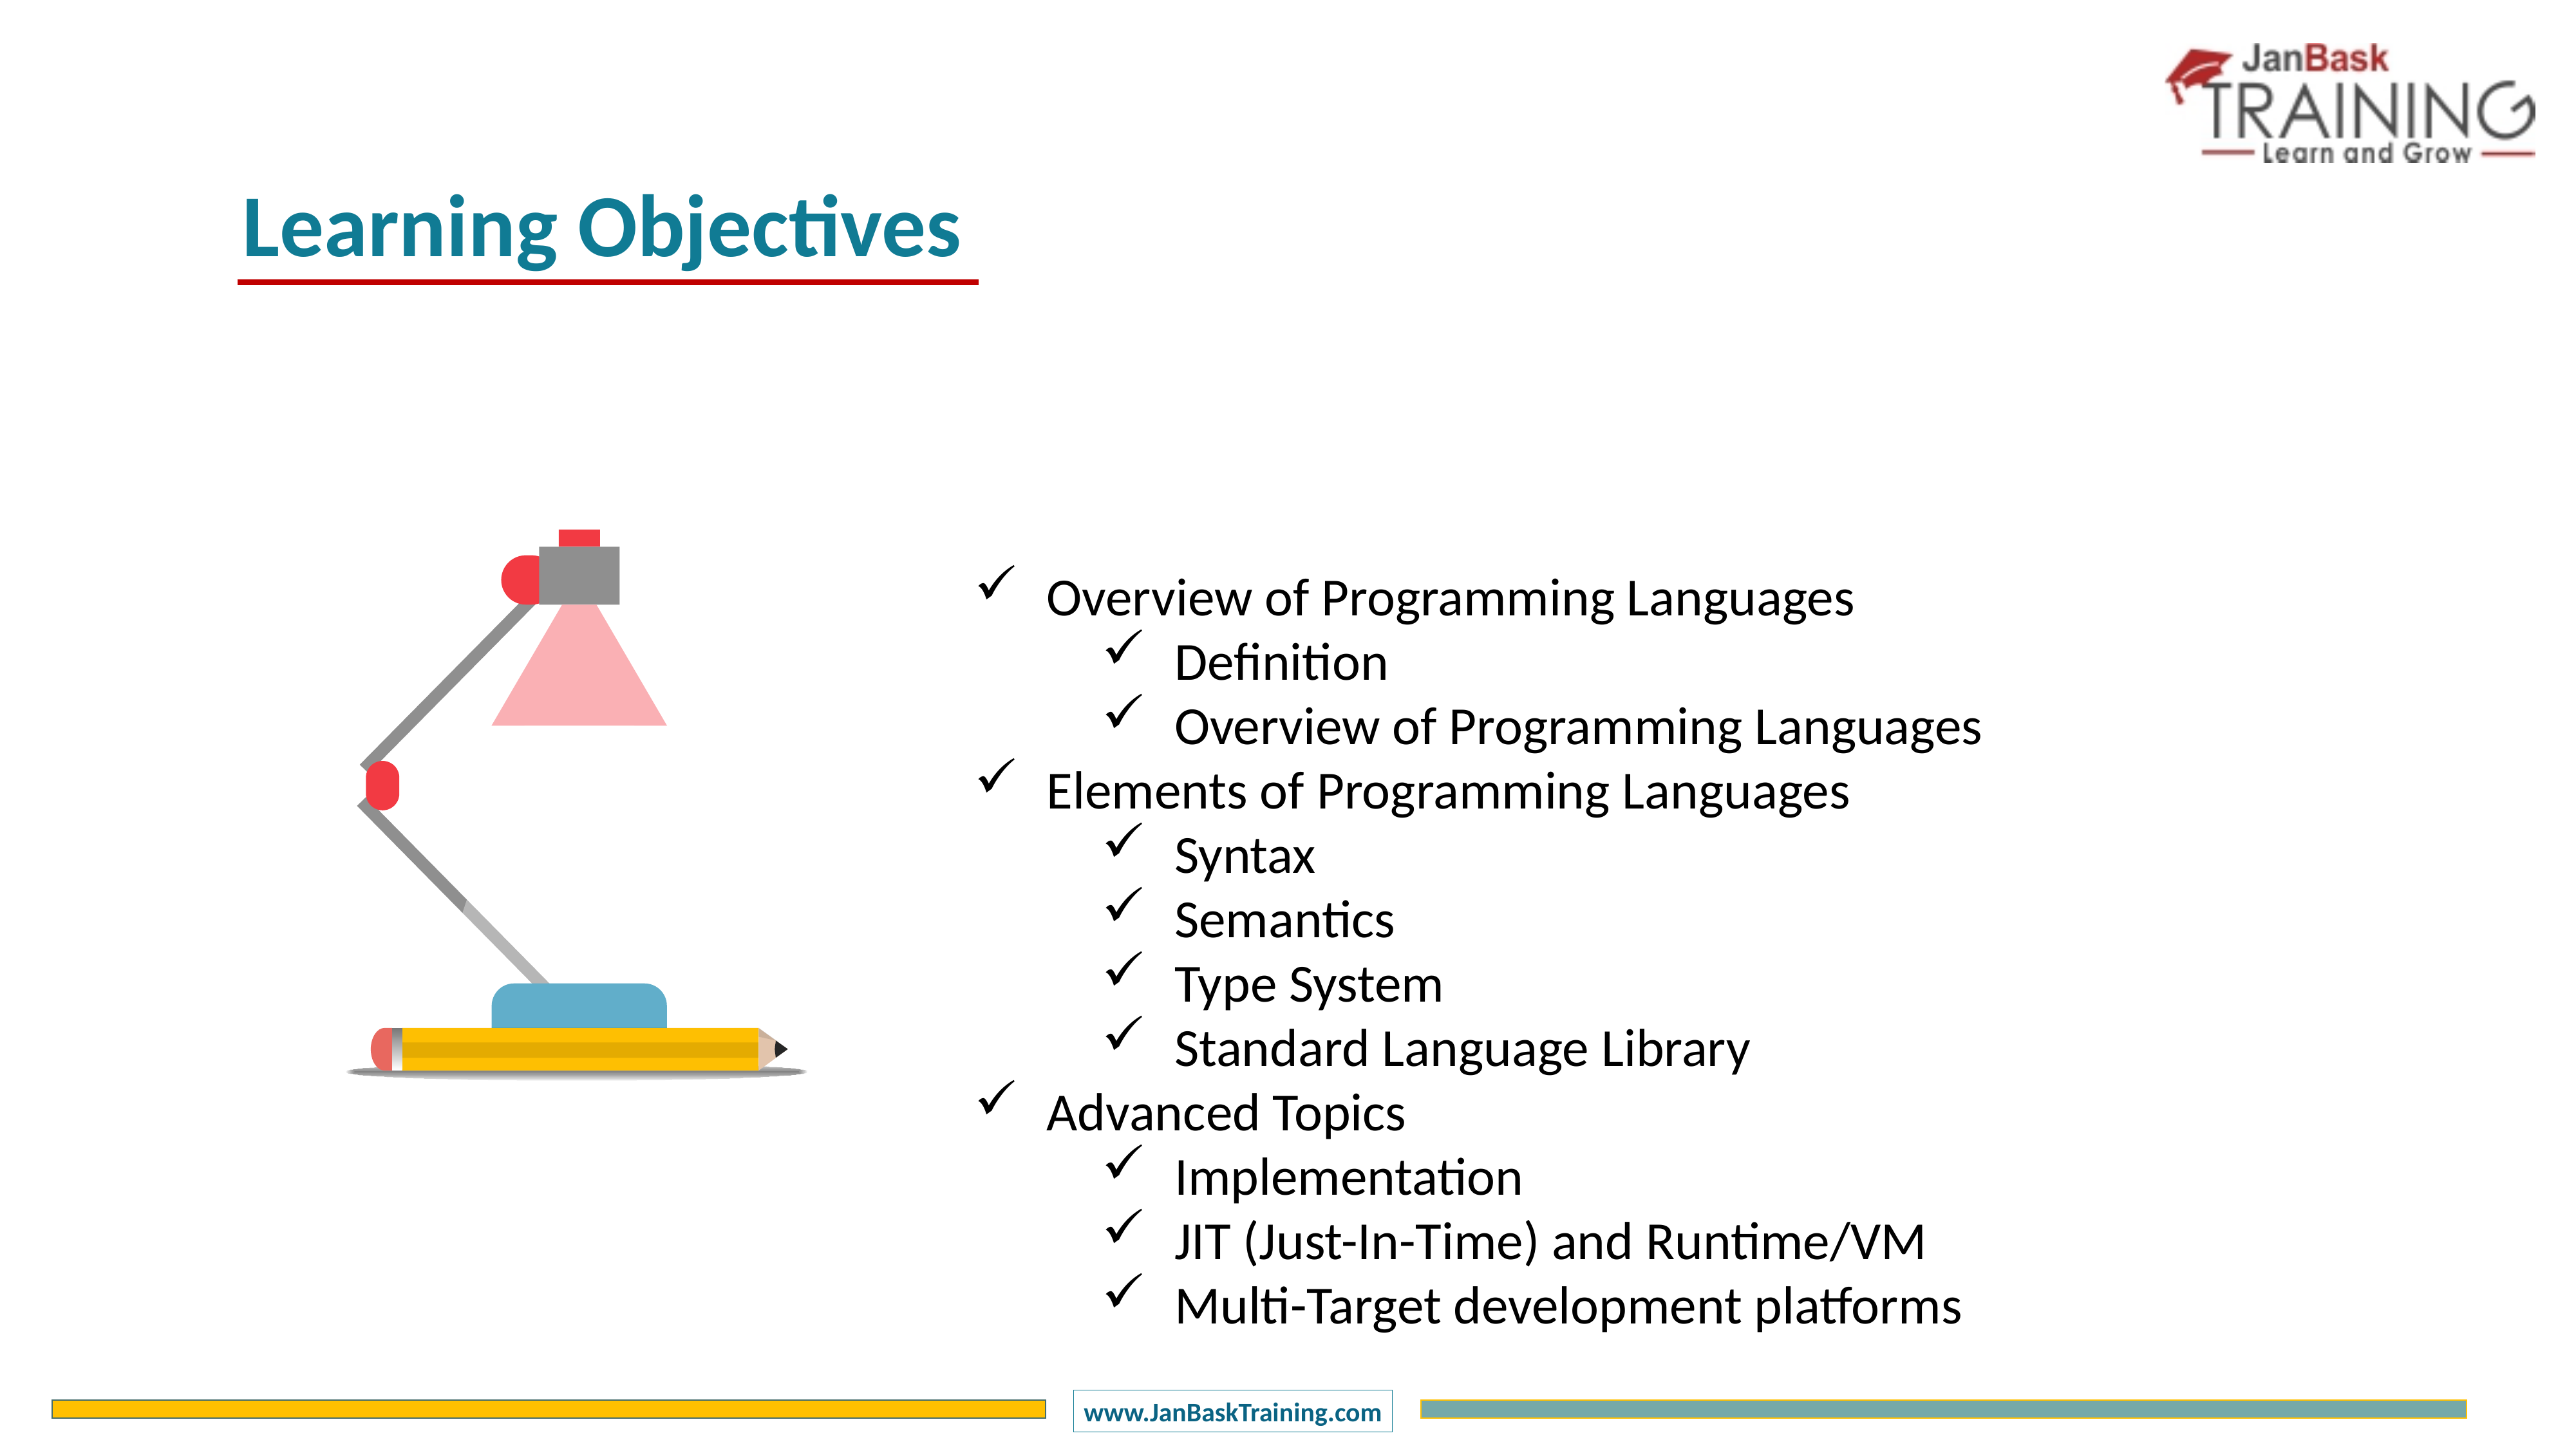

Learning Objectives

Overview of Programming Languages
Definition
Overview of Programming Languages
Elements of Programming Languages
Syntax
Semantics
Type System
Standard Language Library
Advanced Topics
Implementation
JIT (Just-In-Time) and Runtime/VM
Multi-Target development platforms